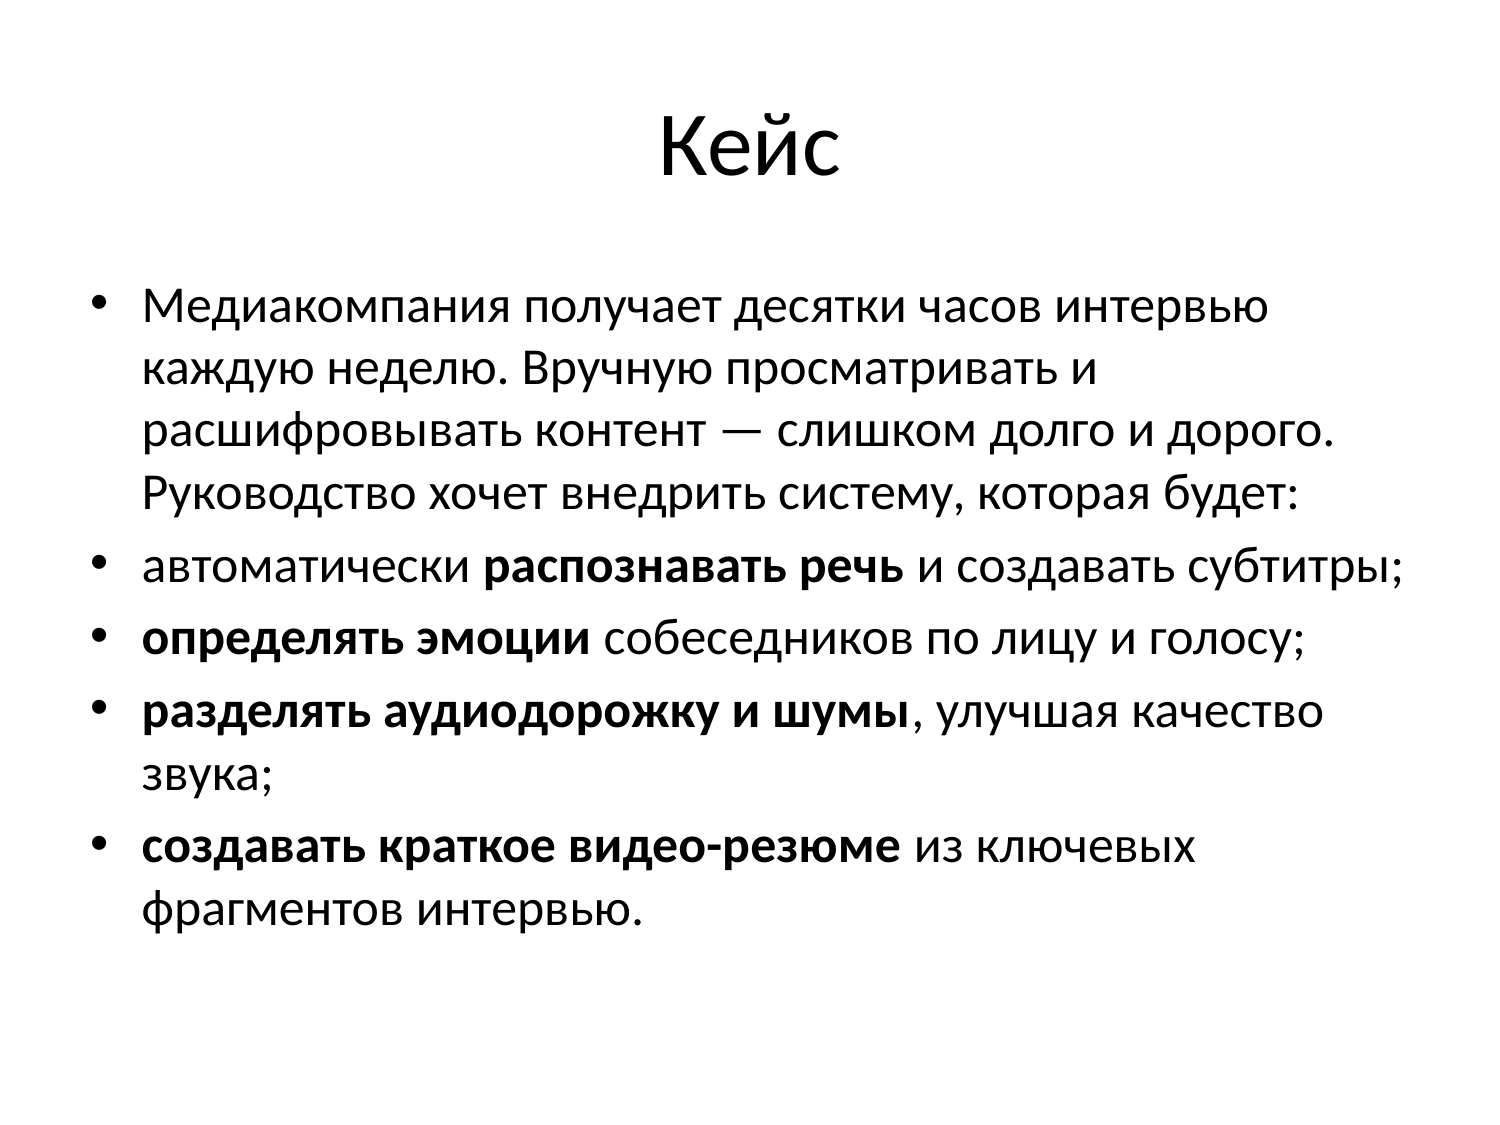

# Кейс
Медиакомпания получает десятки часов интервью каждую неделю. Вручную просматривать и расшифровывать контент — слишком долго и дорого. Руководство хочет внедрить систему, которая будет:
автоматически распознавать речь и создавать субтитры;
определять эмоции собеседников по лицу и голосу;
разделять аудиодорожку и шумы, улучшая качество звука;
создавать краткое видео-резюме из ключевых фрагментов интервью.